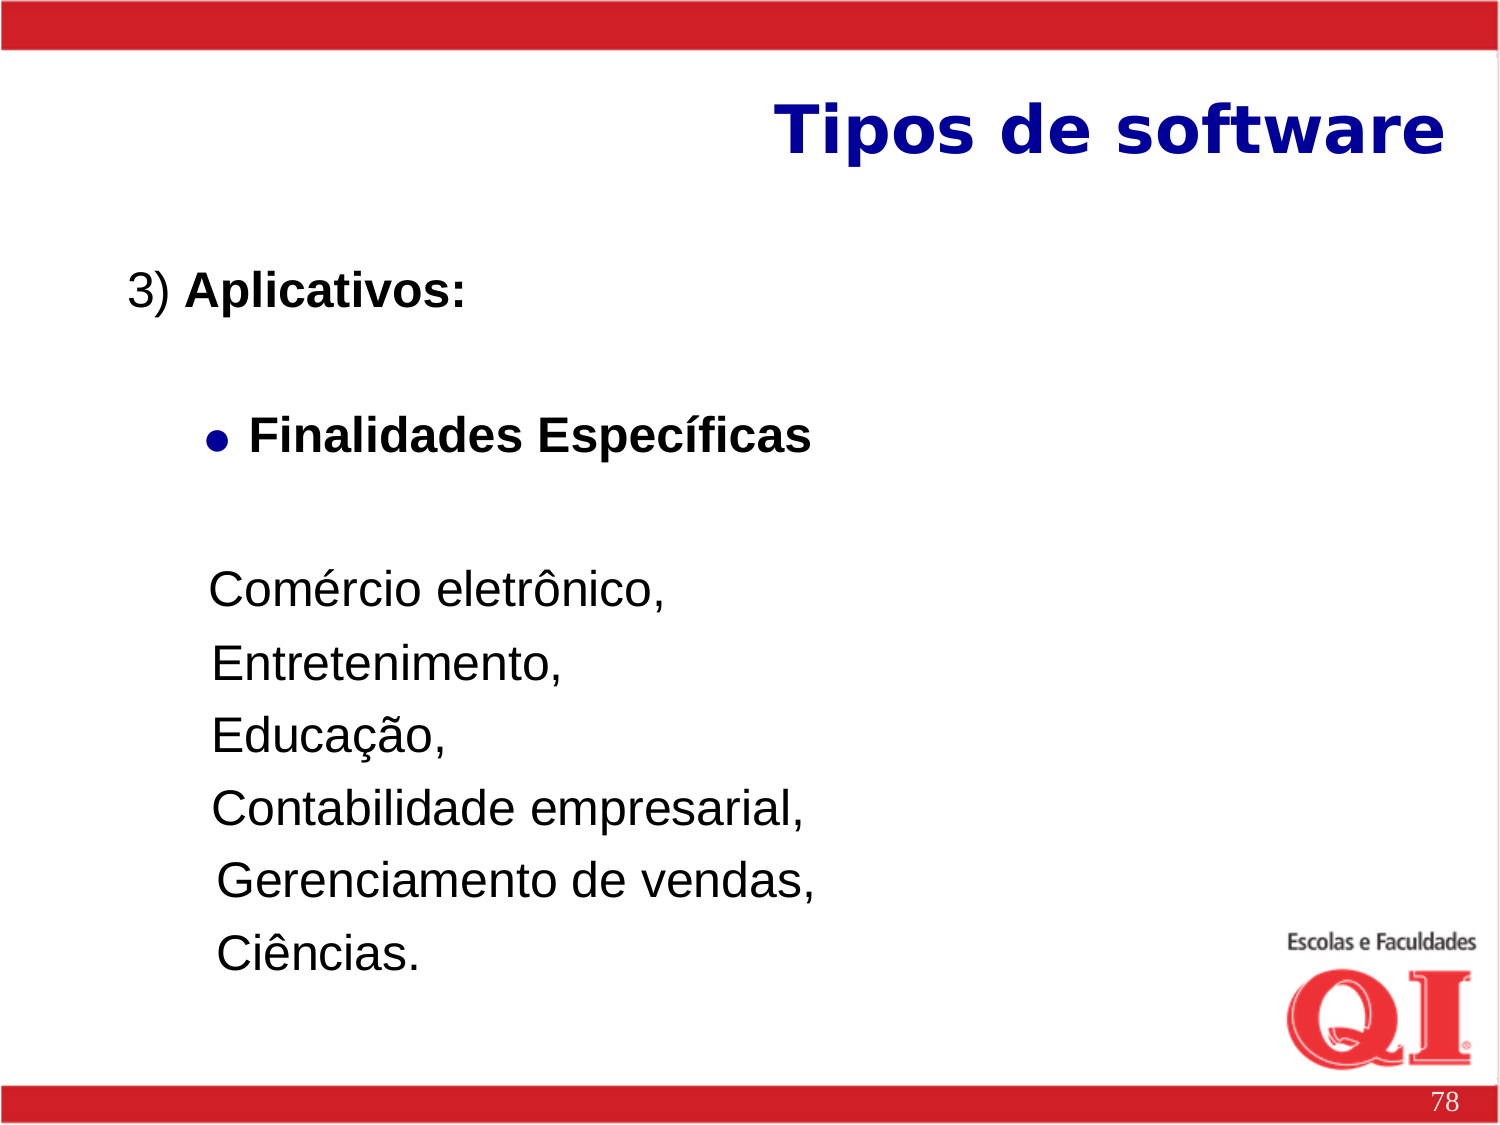

Tipos de software
3) Aplicativos:

Finalidades Específicas

     Comércio eletrônico,
      Entretenimento,
      Educação,
      Contabilidade empresarial,
 Gerenciamento de vendas,
 Ciências.

78